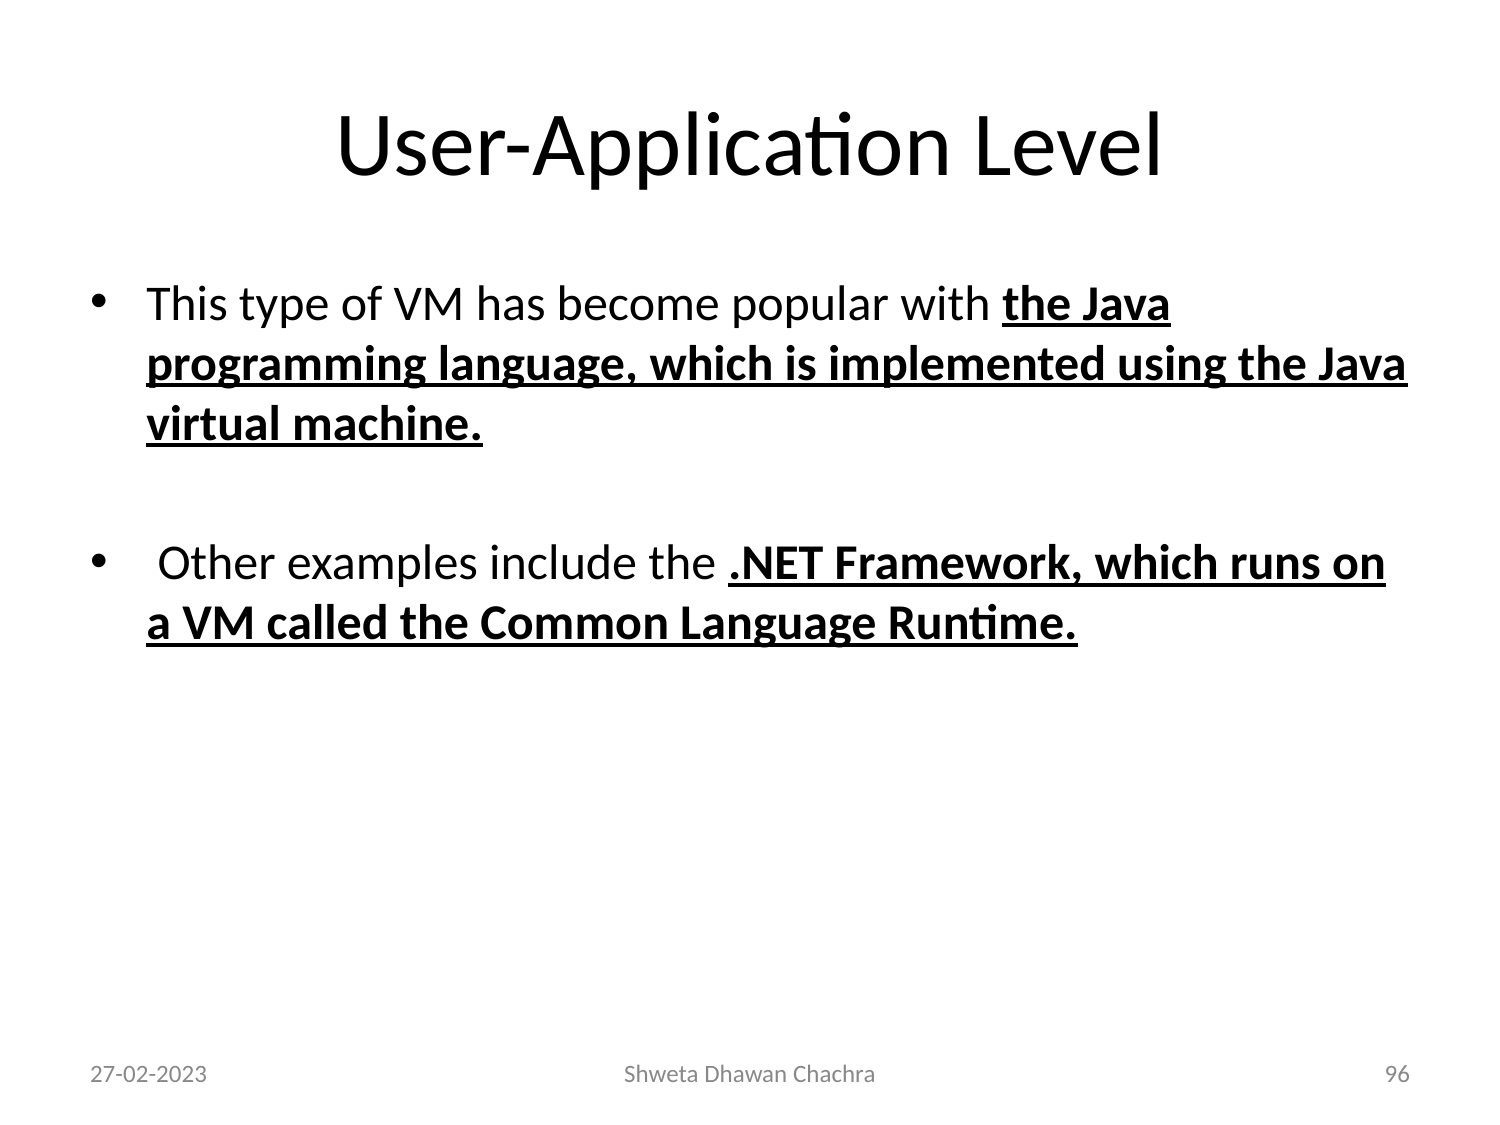

# User-Application Level
This type of VM has become popular with the Java programming language, which is implemented using the Java virtual machine.

 Other examples include the .NET Framework, which runs on a VM called the Common Language Runtime.

27-02-2023
Shweta Dhawan Chachra
96